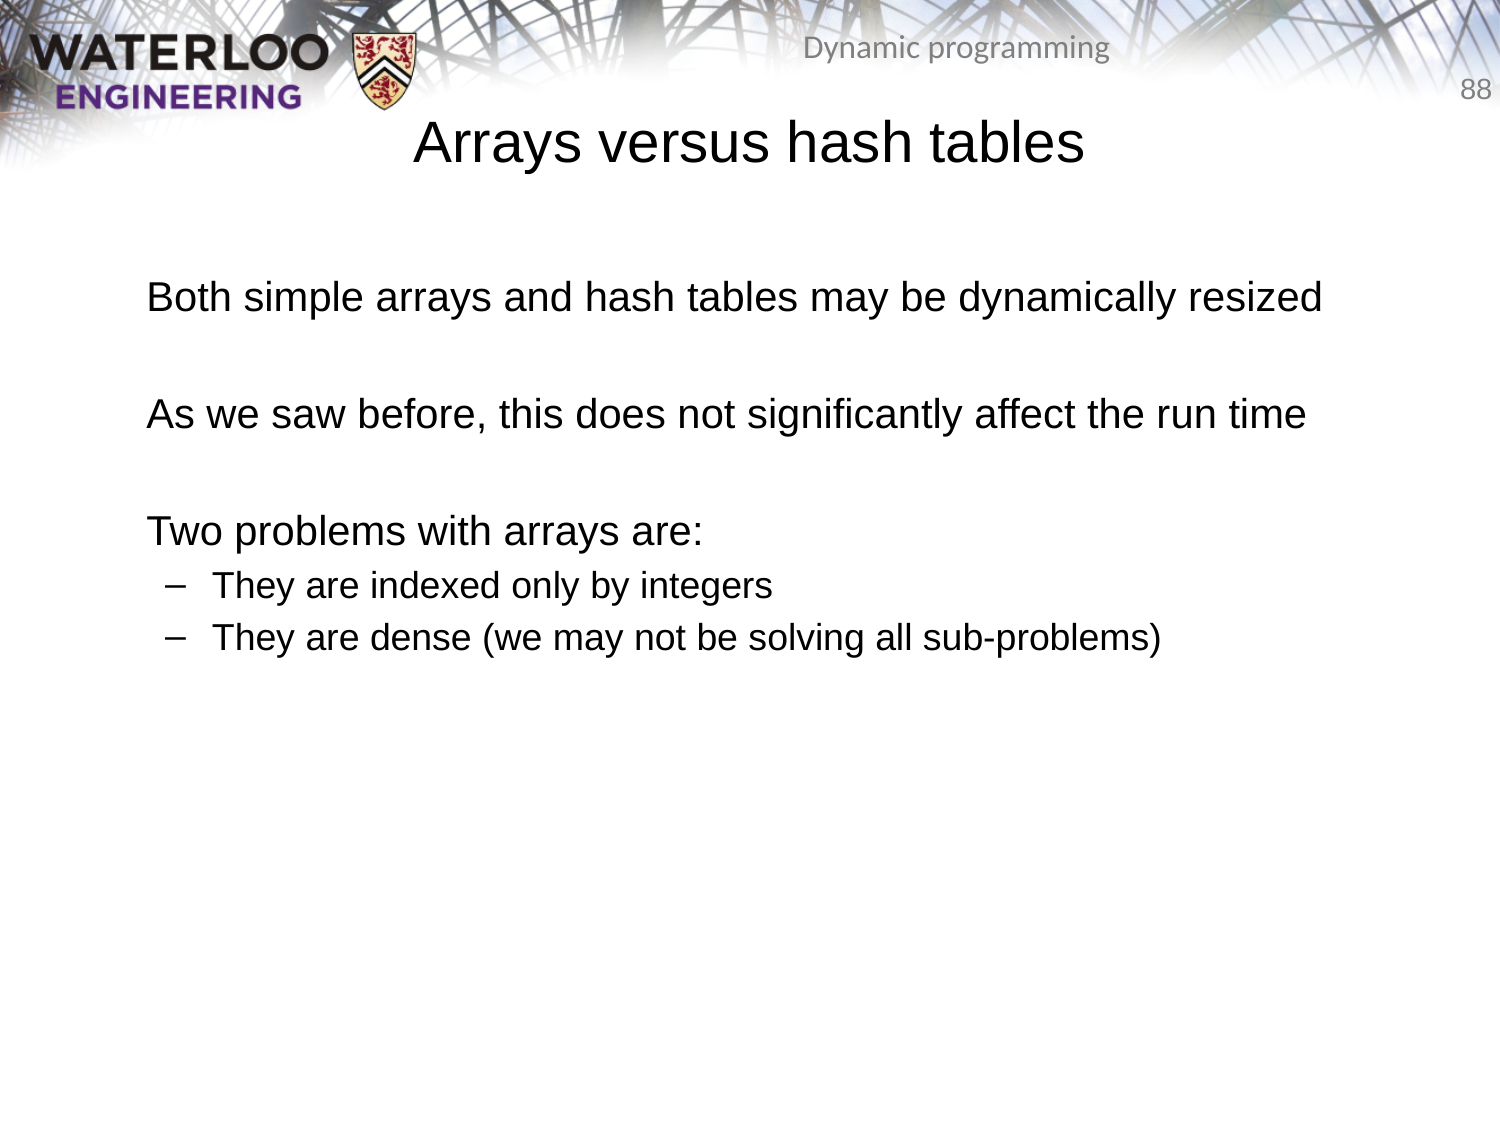

# Arrays versus hash tables
	Both simple arrays and hash tables may be dynamically resized

	As we saw before, this does not significantly affect the run time

	Two problems with arrays are:
They are indexed only by integers
They are dense (we may not be solving all sub-problems)